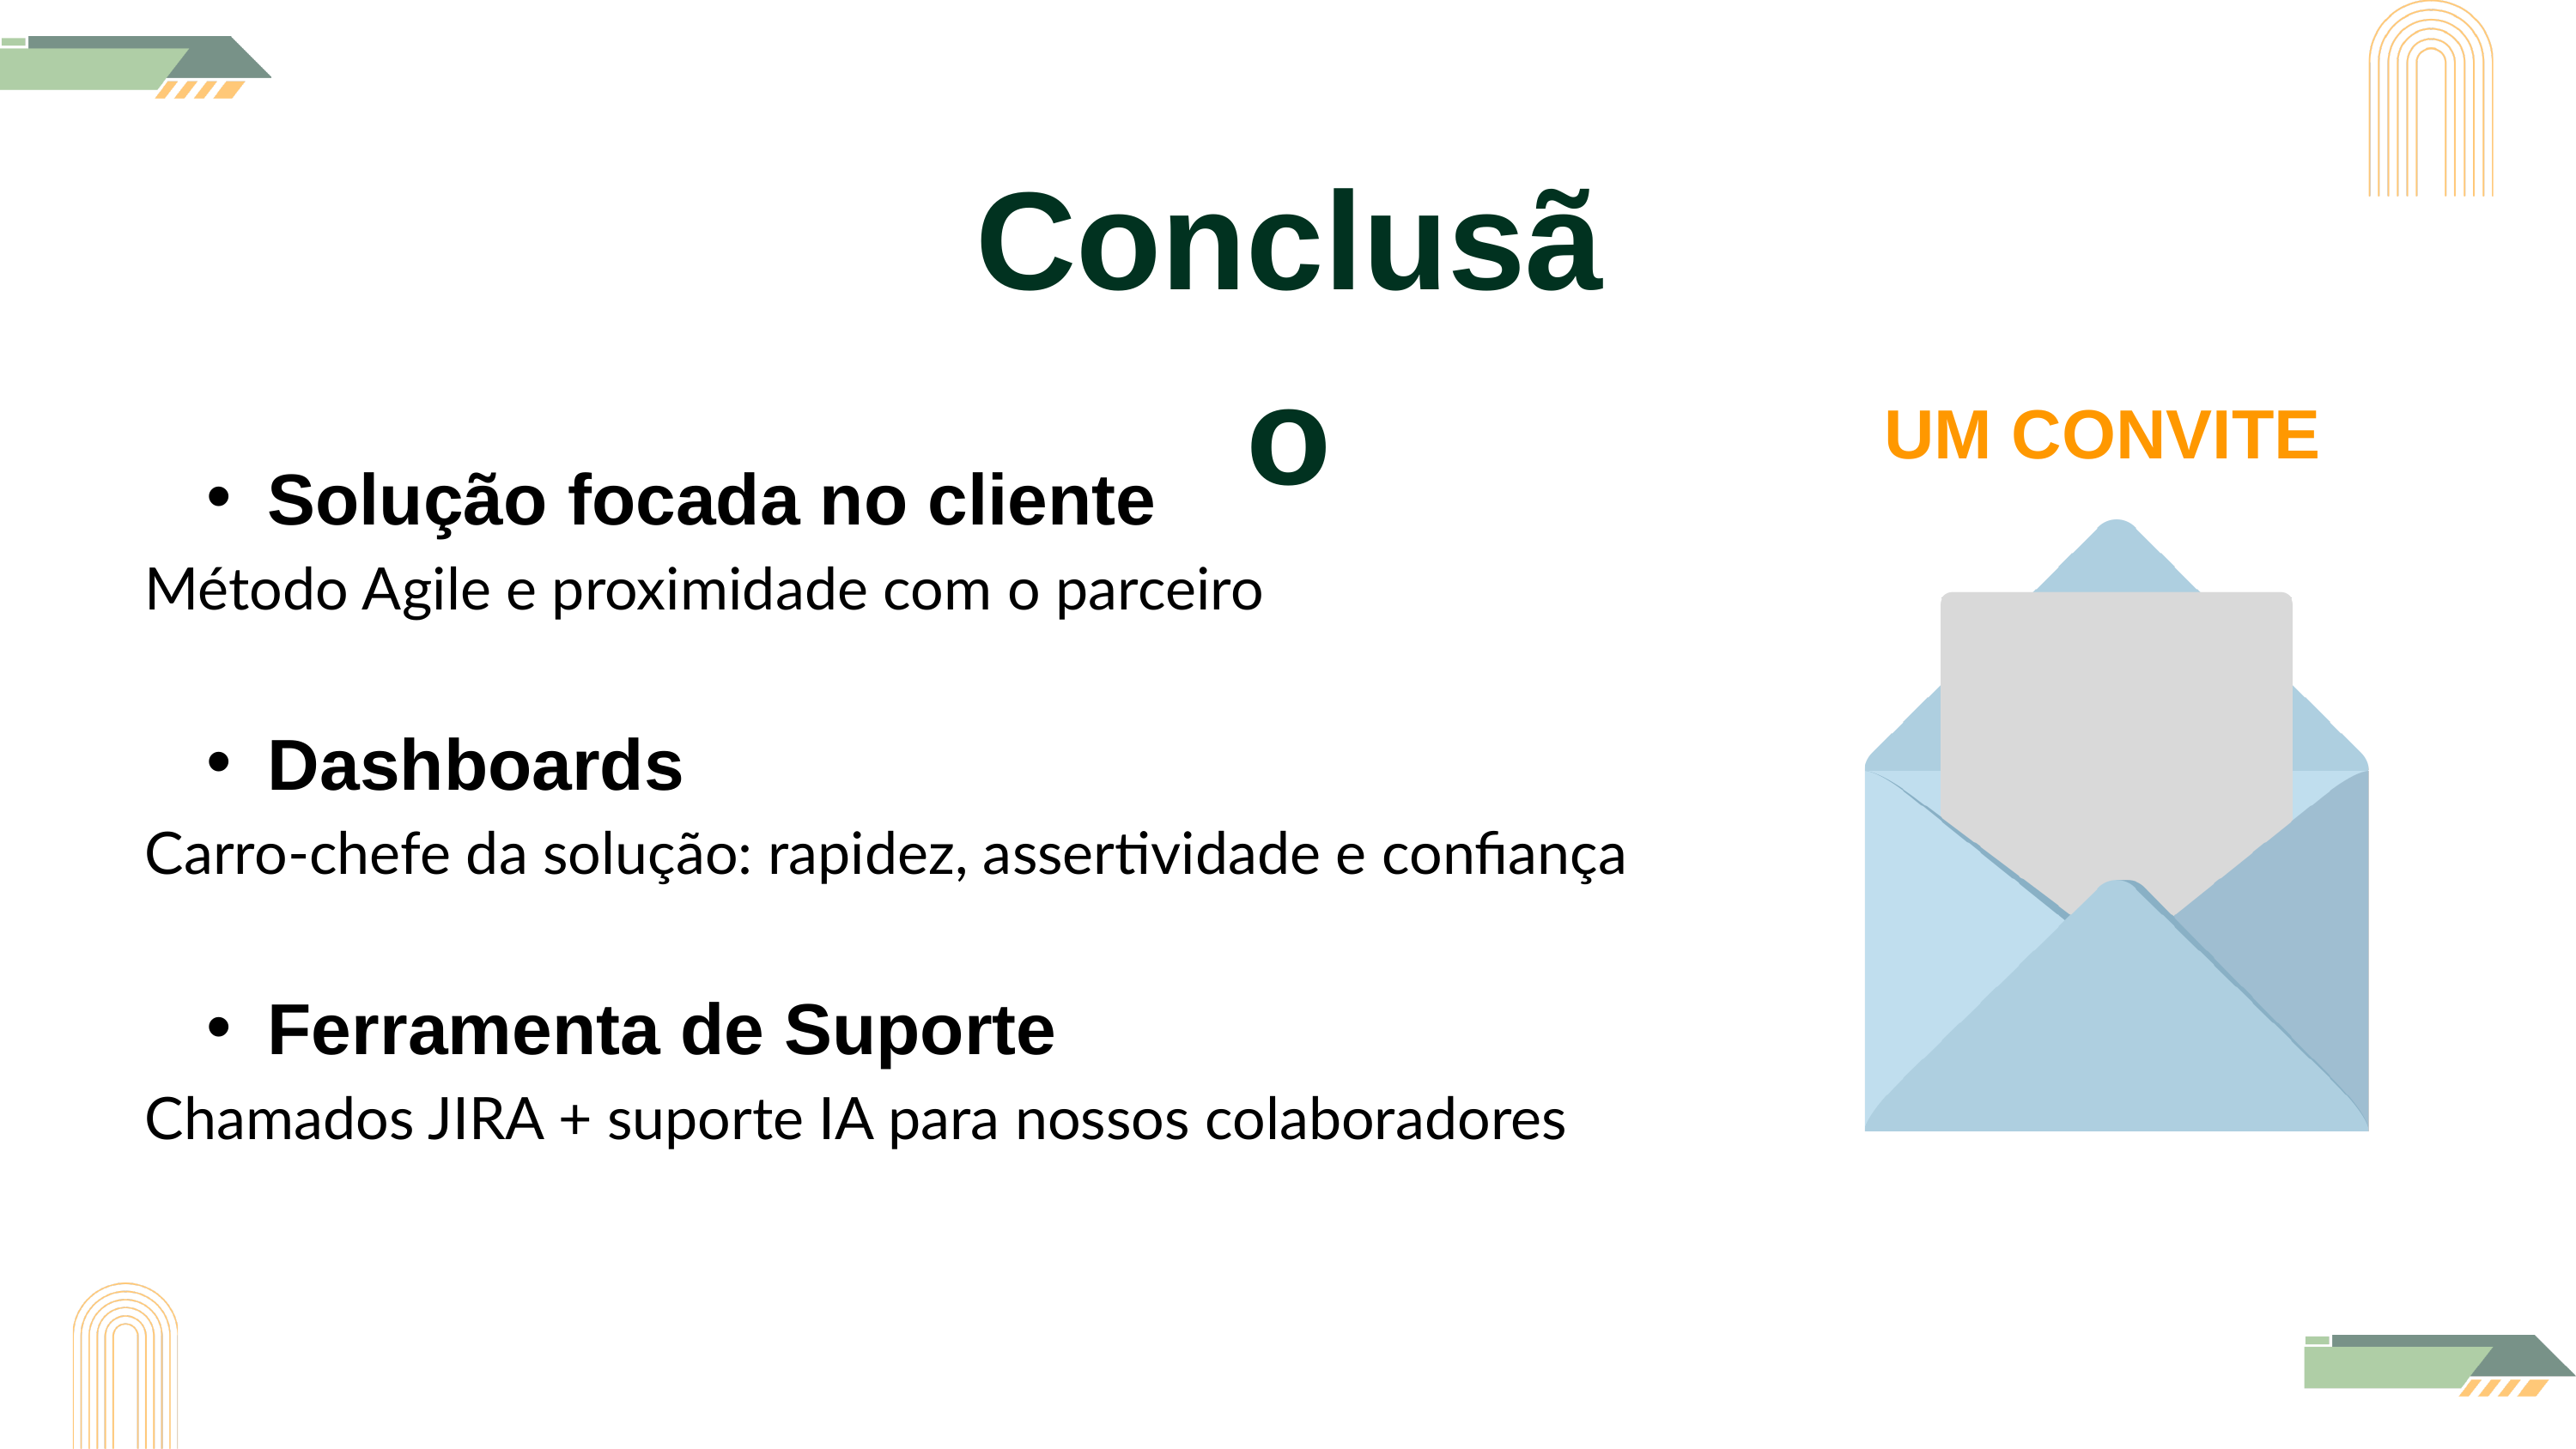

Conclusão
UM CONVITE
Solução focada no cliente
Método Agile e proximidade com o parceiro

Dashboards
Carro-chefe da solução: rapidez, assertividade e confiança

Ferramenta de Suporte
Chamados JIRA + suporte IA para nossos colaboradores